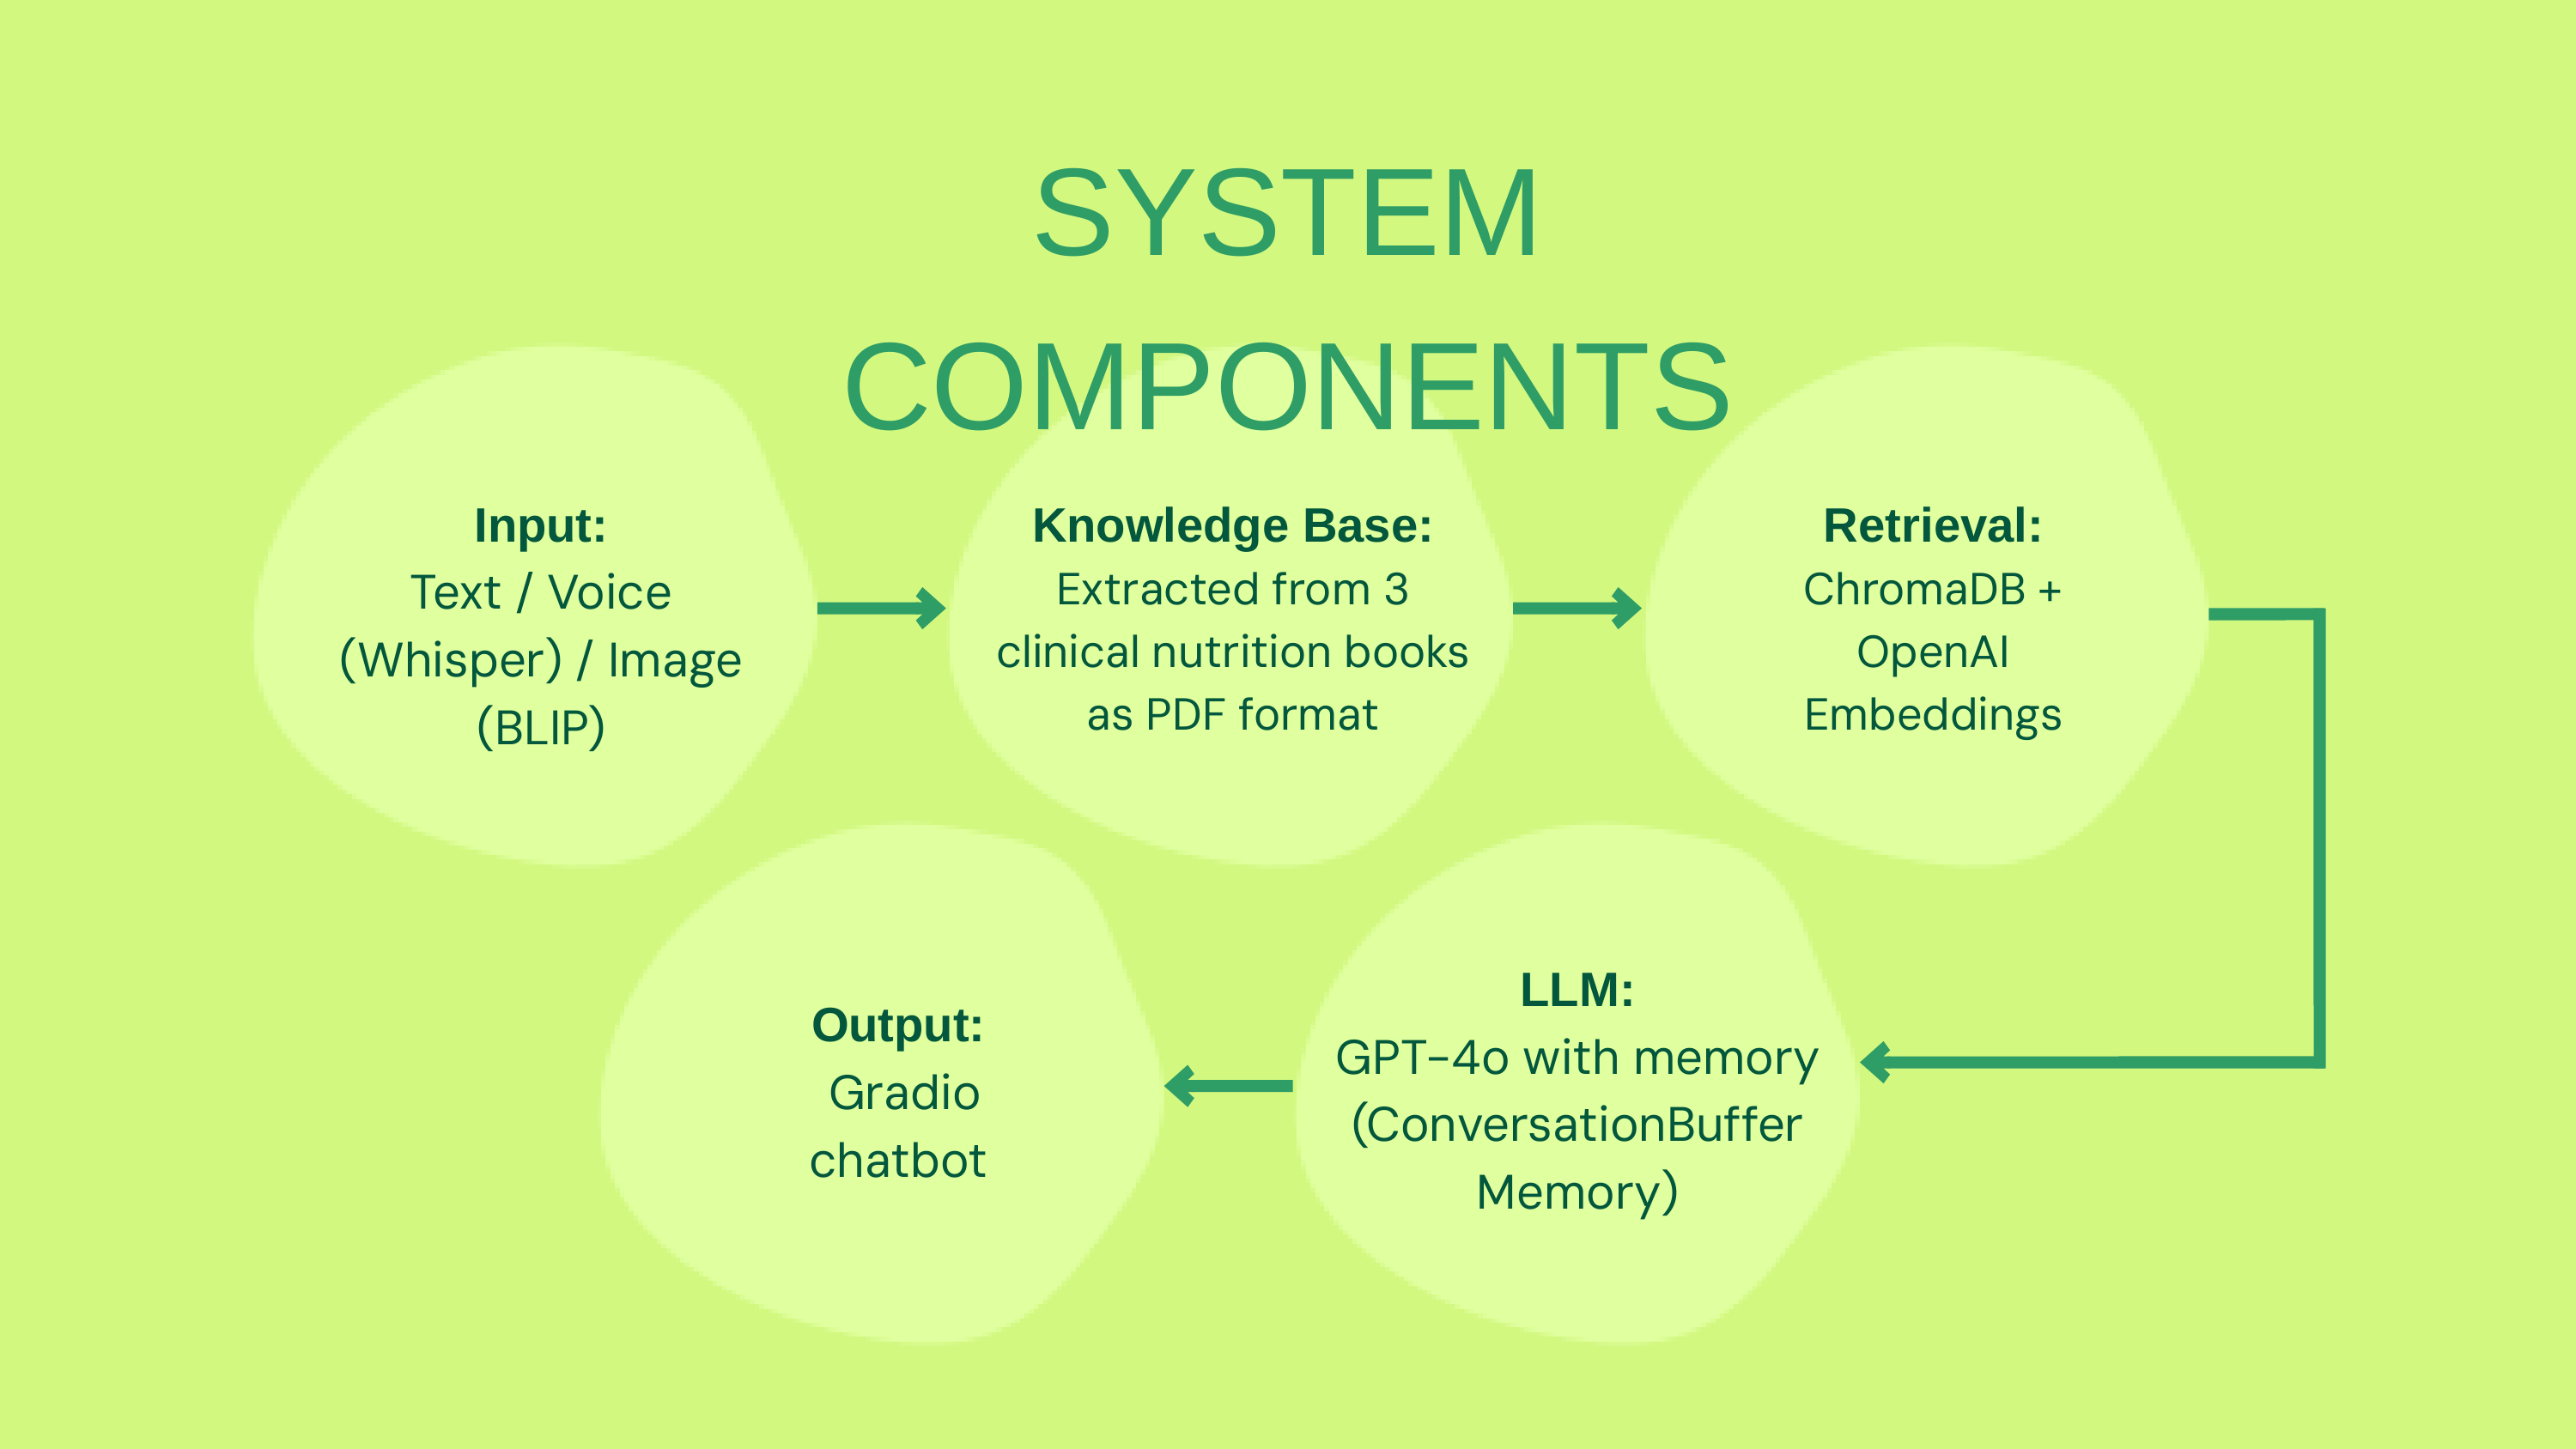

SYSTEM COMPONENTS

Input:
Text / Voice (Whisper) / Image (BLIP)
Knowledge Base:
Extracted from 3 clinical nutrition books as PDF format
Retrieval:
ChromaDB + OpenAI Embeddings

LLM:
GPT-4o with memory (ConversationBufferMemory)
Output:
 Gradio chatbot